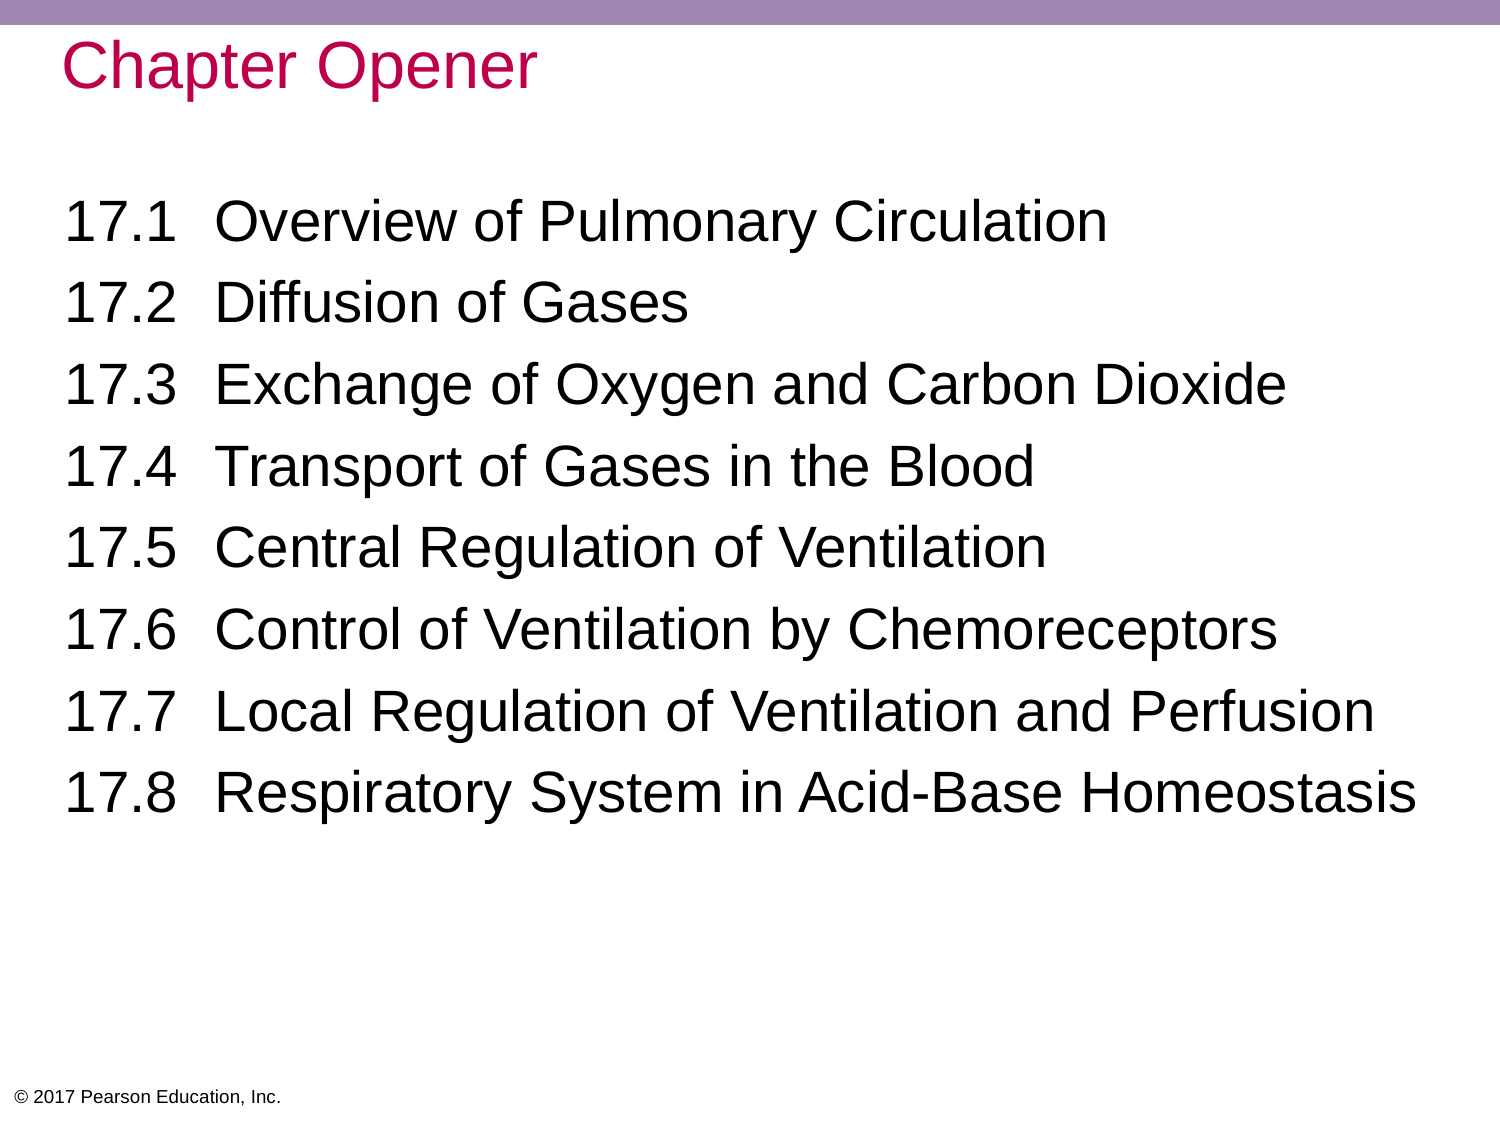

# Chapter Opener
17.1	Overview of Pulmonary Circulation
17.2	Diffusion of Gases
17.3	Exchange of Oxygen and Carbon Dioxide
17.4	Transport of Gases in the Blood
17.5	Central Regulation of Ventilation
17.6	Control of Ventilation by Chemoreceptors
17.7	Local Regulation of Ventilation and Perfusion
17.8	Respiratory System in Acid-Base Homeostasis